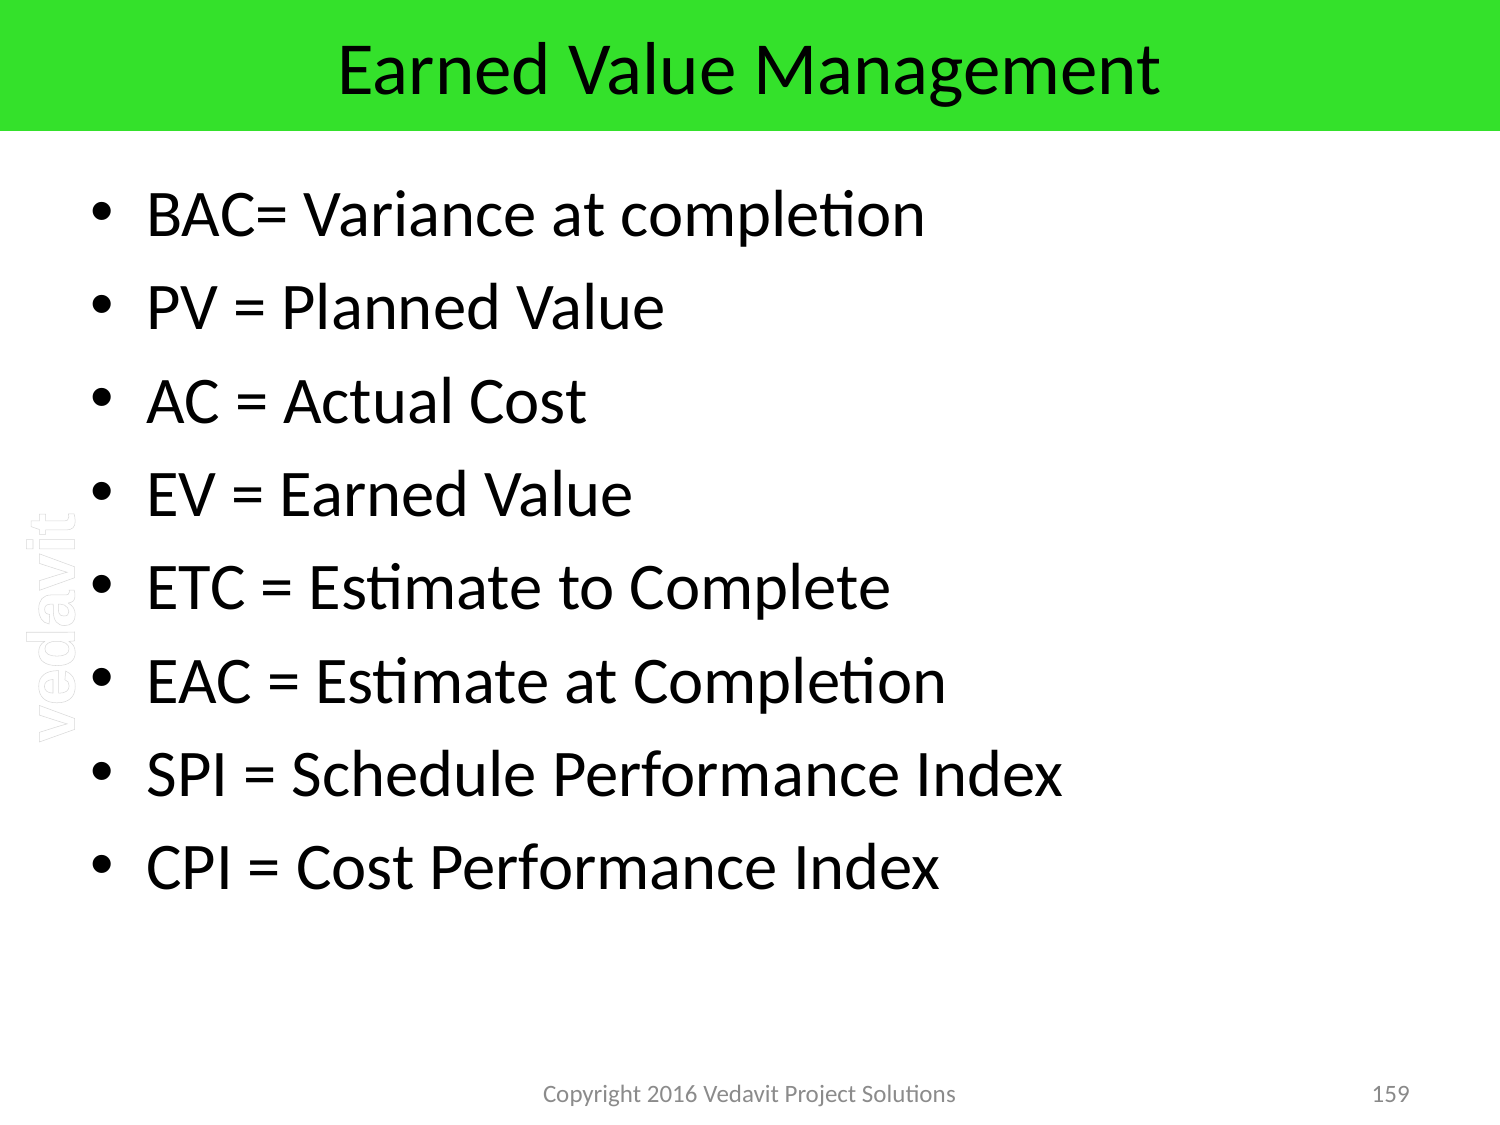

# Earned Value Management
BAC= Variance at completion
PV = Planned Value
AC = Actual Cost
EV = Earned Value
ETC = Estimate to Complete
EAC = Estimate at Completion
SPI = Schedule Performance Index
CPI = Cost Performance Index
Copyright 2016 Vedavit Project Solutions
159